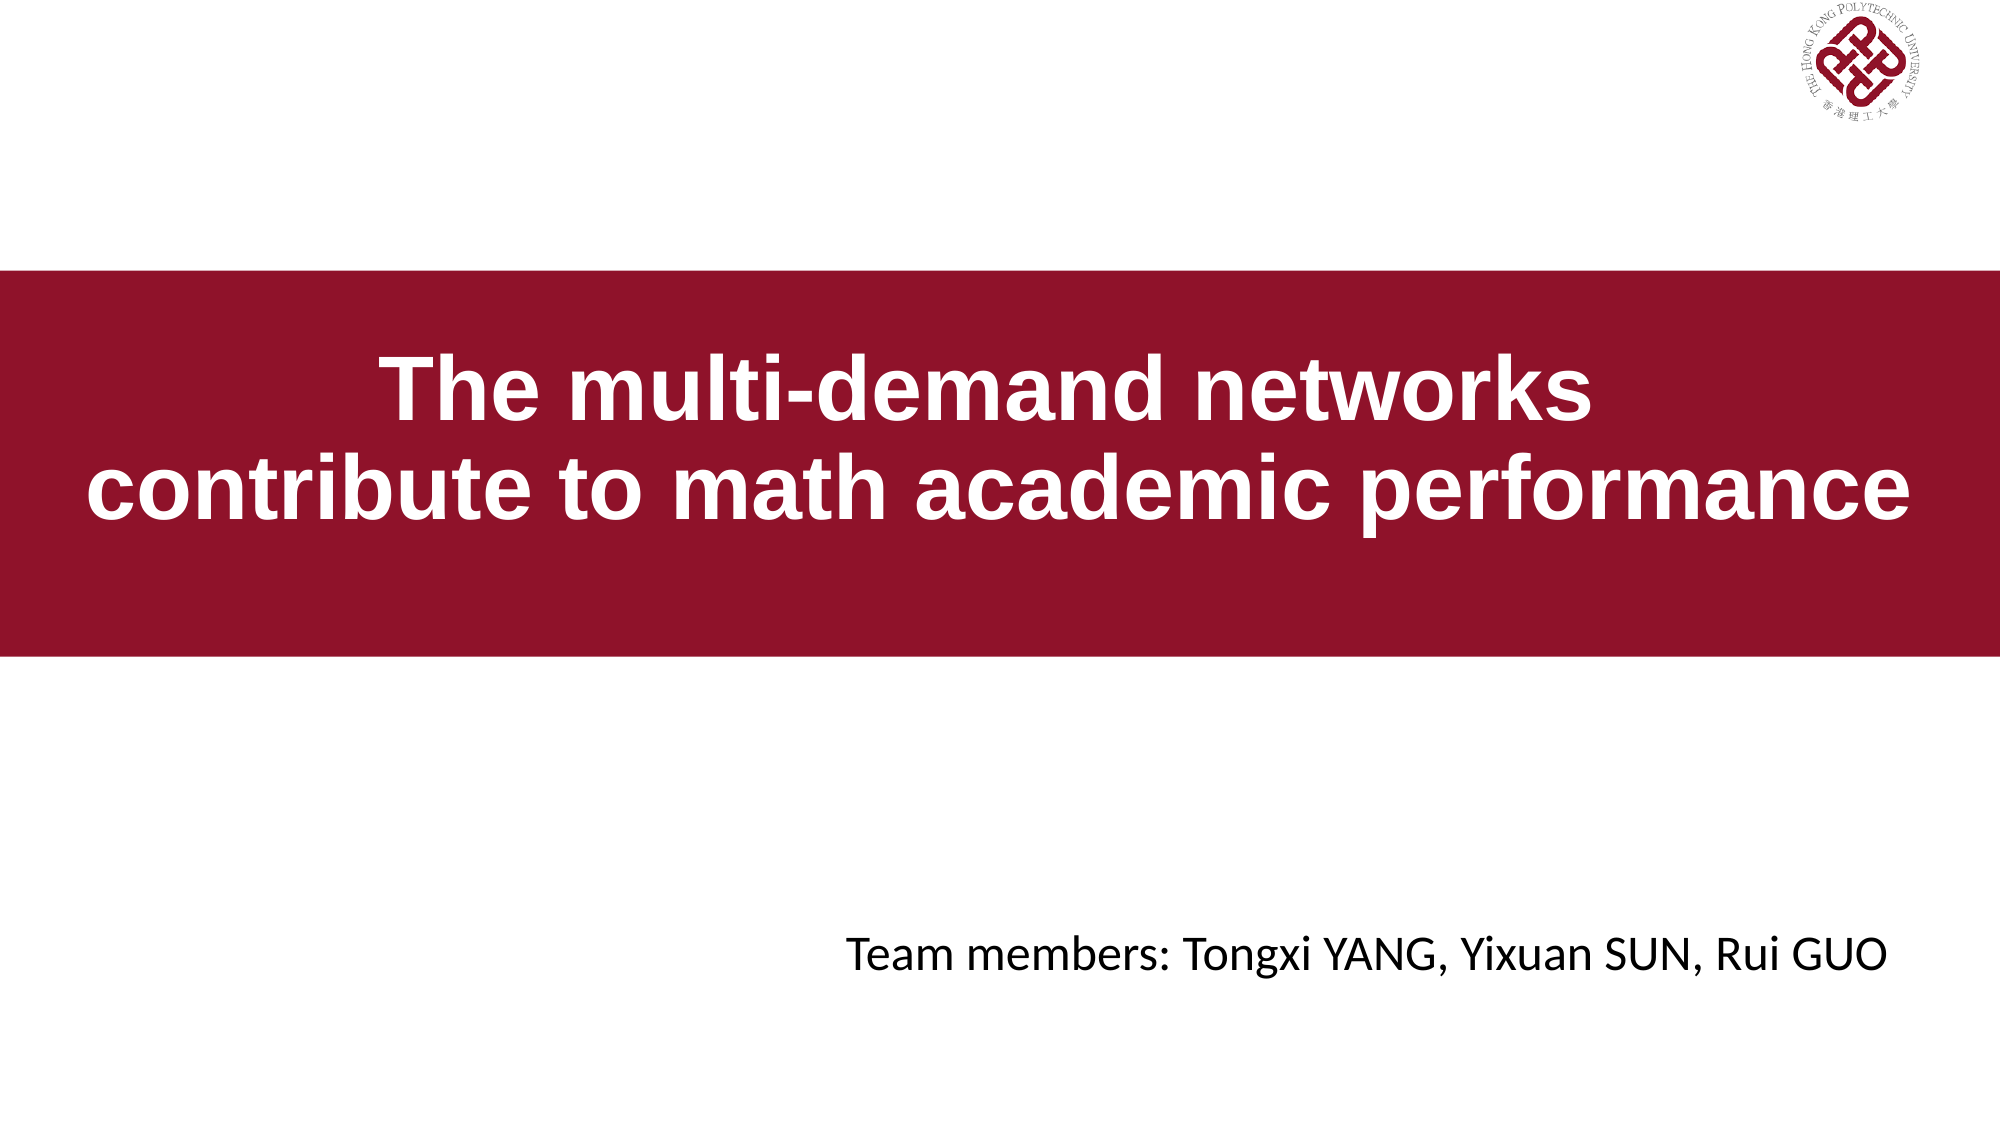

# The multi-demand networks contribute to math academic performance
Team members: Tongxi YANG, Yixuan SUN, Rui GUO
1